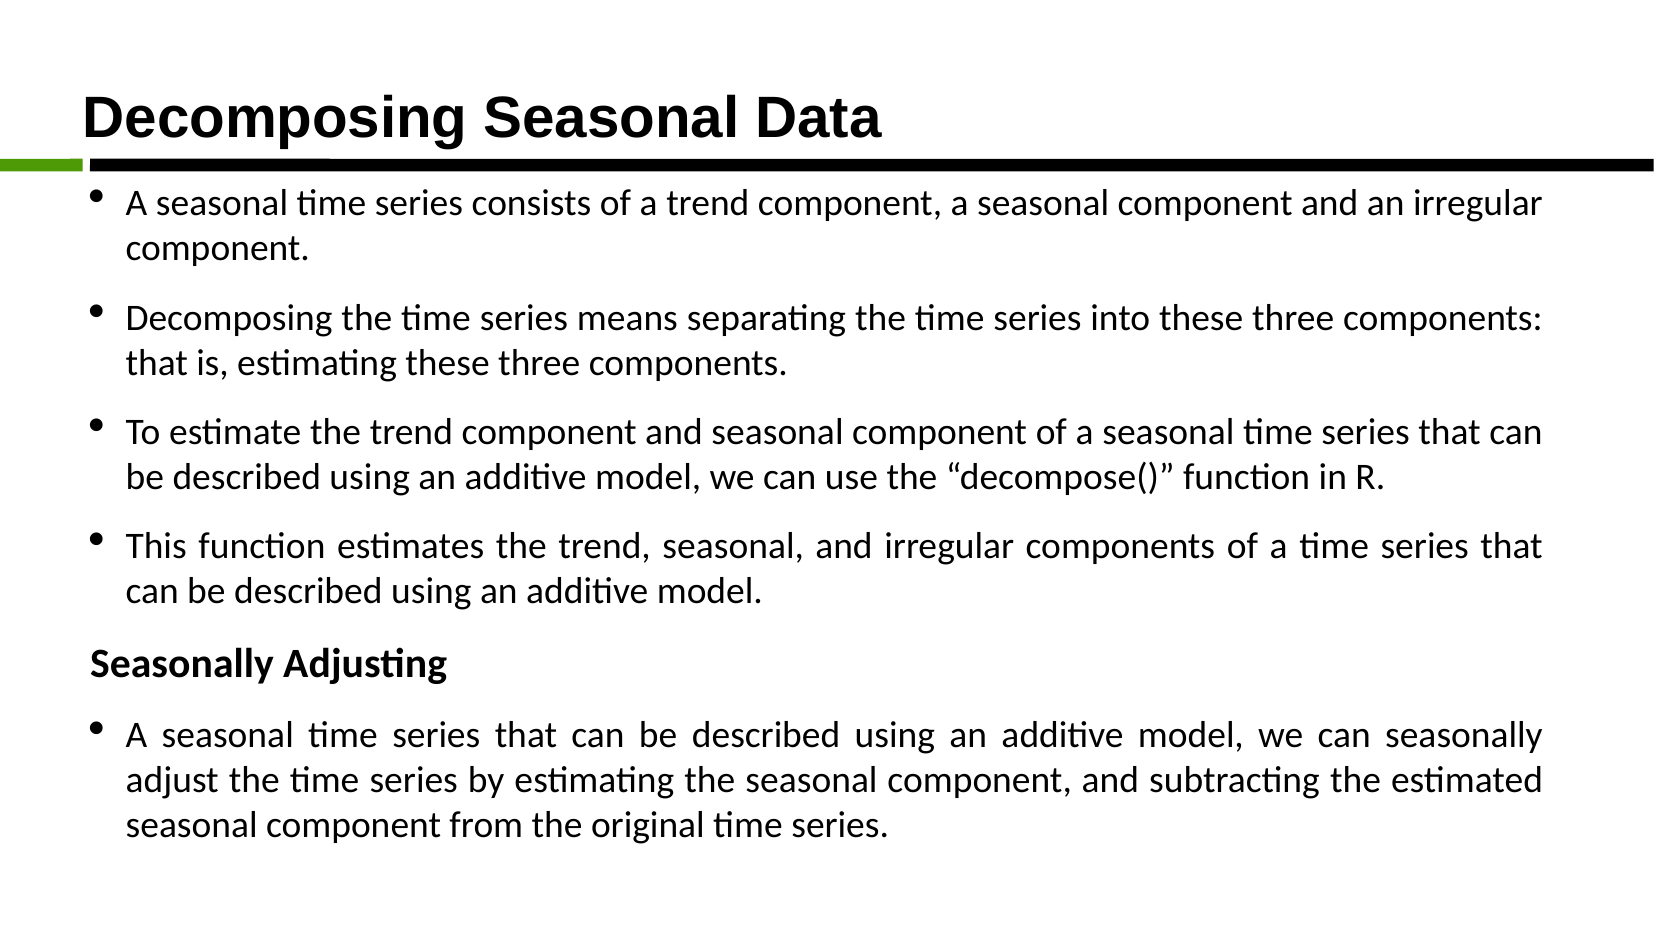

Decomposing Seasonal Data

A seasonal time series consists of a trend component, a seasonal component and an irregular component.
Decomposing the time series means separating the time series into these three components: that is, estimating these three components.
To estimate the trend component and seasonal component of a seasonal time series that can be described using an additive model, we can use the “decompose()” function in R.
This function estimates the trend, seasonal, and irregular components of a time series that can be described using an additive model.
Seasonally Adjusting
A seasonal time series that can be described using an additive model, we can seasonally adjust the time series by estimating the seasonal component, and subtracting the estimated seasonal component from the original time series.